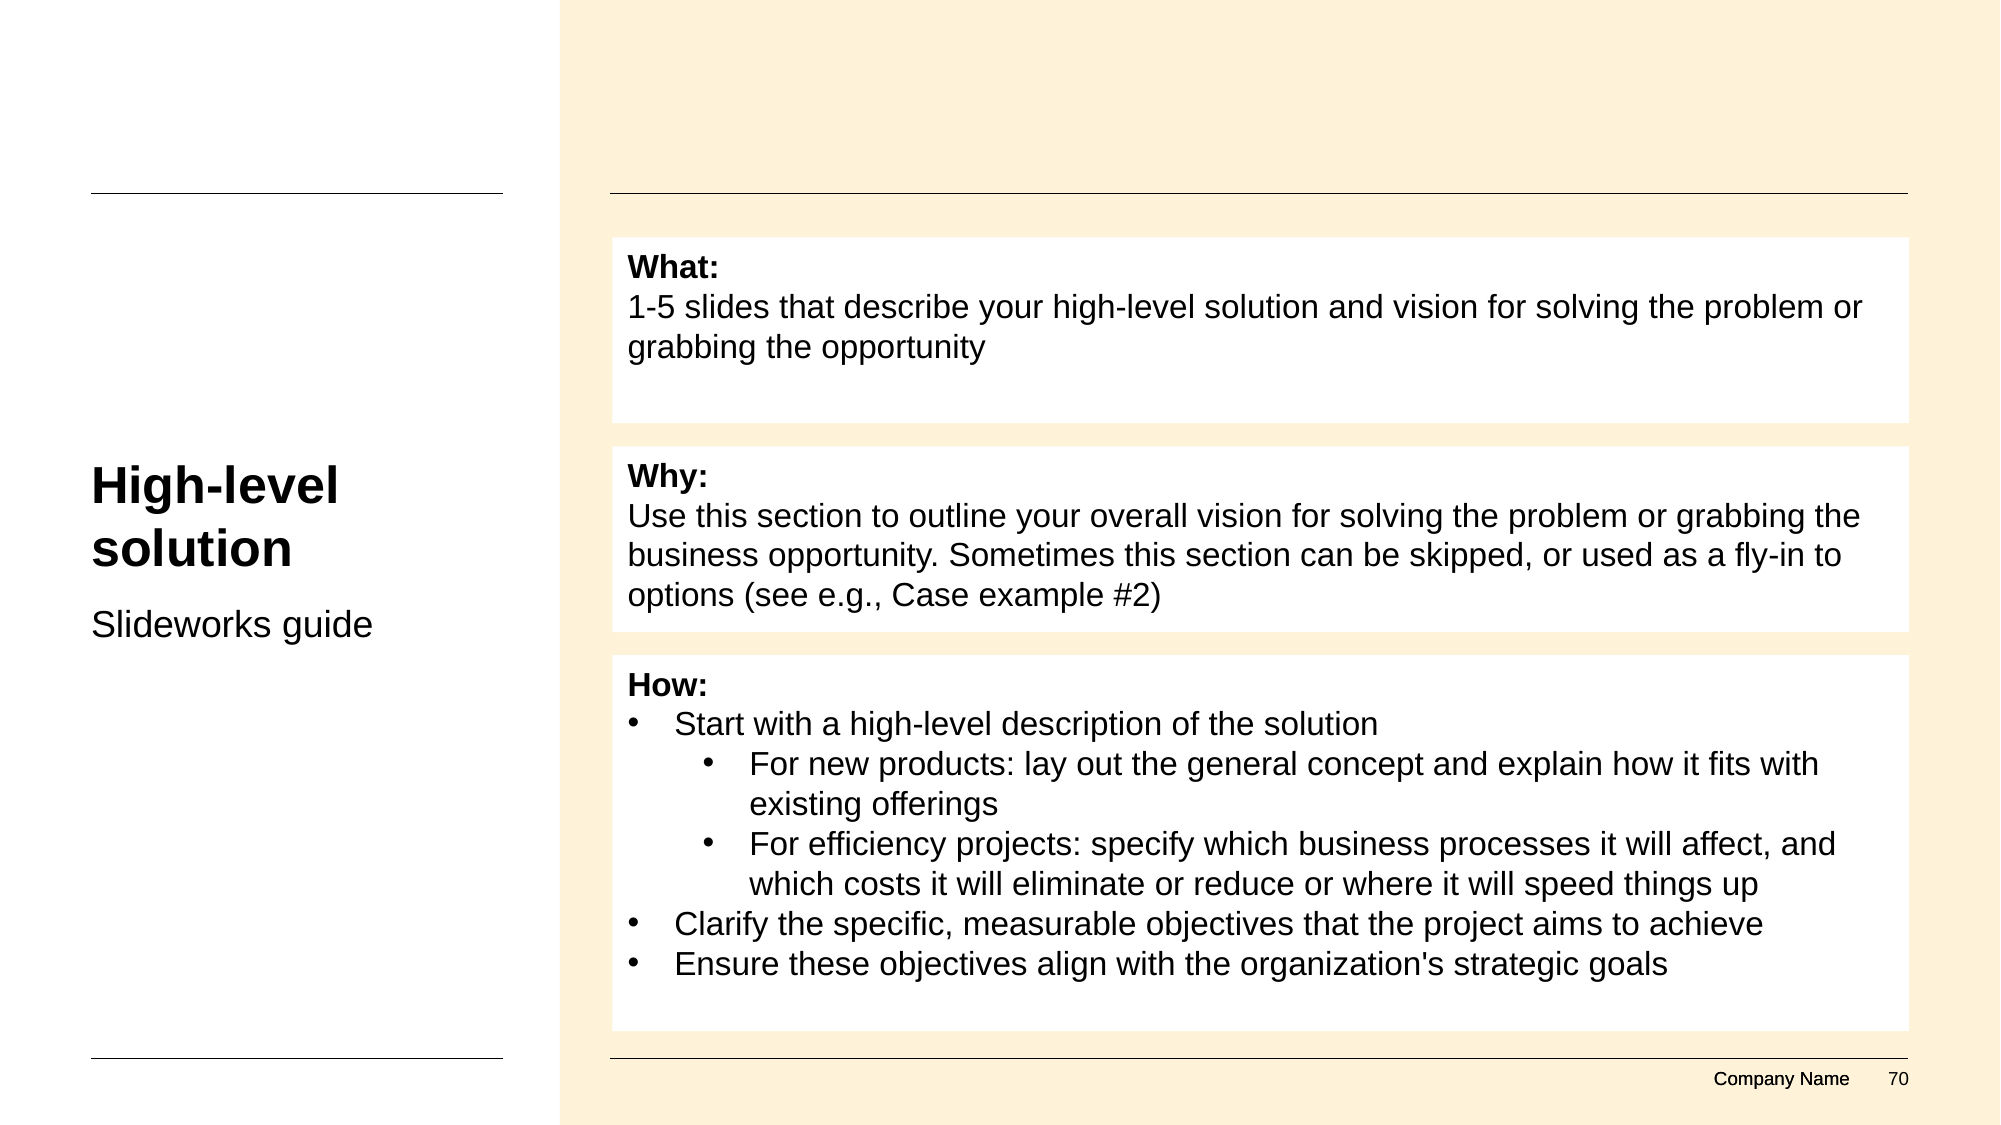

What:
1-5 slides that describe your high-level solution and vision for solving the problem or grabbing the opportunity
# High-level solution
Why:
Use this section to outline your overall vision for solving the problem or grabbing the business opportunity. Sometimes this section can be skipped, or used as a fly-in to options (see e.g., Case example #2)
Slideworks guide
How:
Start with a high-level description of the solution
For new products: lay out the general concept and explain how it fits with existing offerings
For efficiency projects: specify which business processes it will affect, and which costs it will eliminate or reduce or where it will speed things up
Clarify the specific, measurable objectives that the project aims to achieve
Ensure these objectives align with the organization's strategic goals